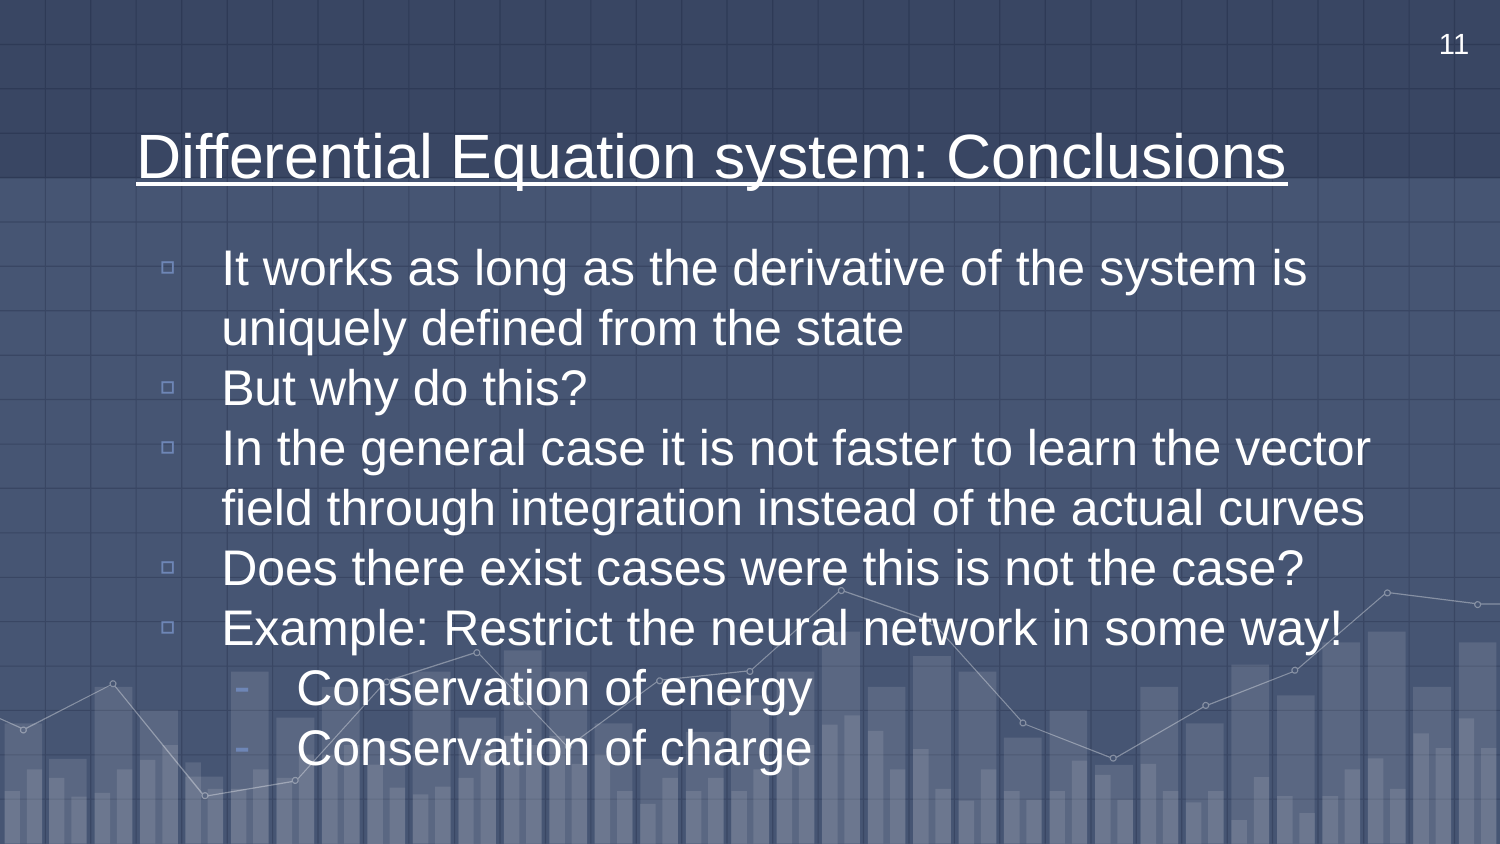

11
# Differential Equation system: Conclusions

It works as long as the derivative of the system is uniquely defined from the state
But why do this?
In the general case it is not faster to learn the vector field through integration instead of the actual curves
Does there exist cases were this is not the case?
Example: Restrict the neural network in some way!
Conservation of energy
Conservation of charge